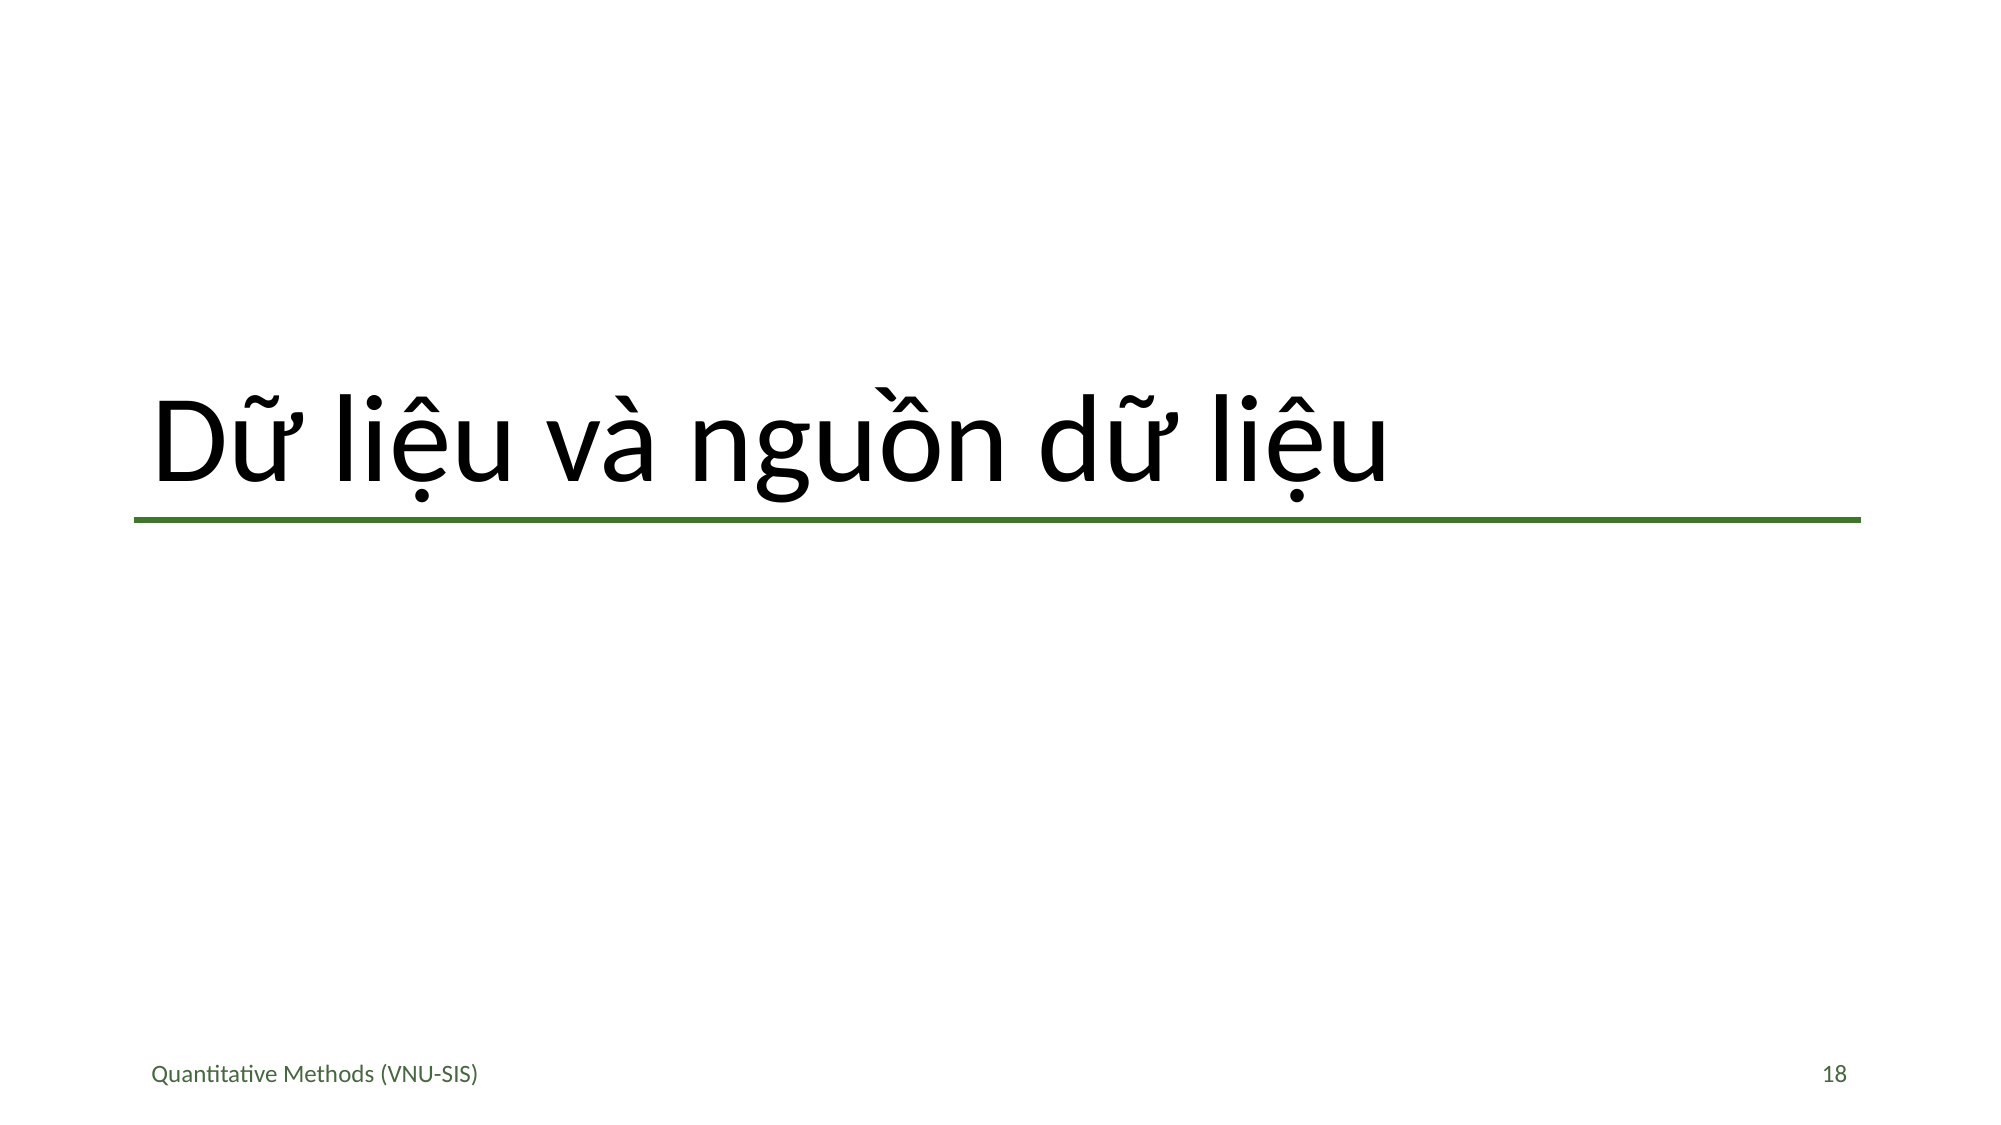

# Dữ liệu và nguồn dữ liệu

Quantitative Methods (VNU-SIS)
18